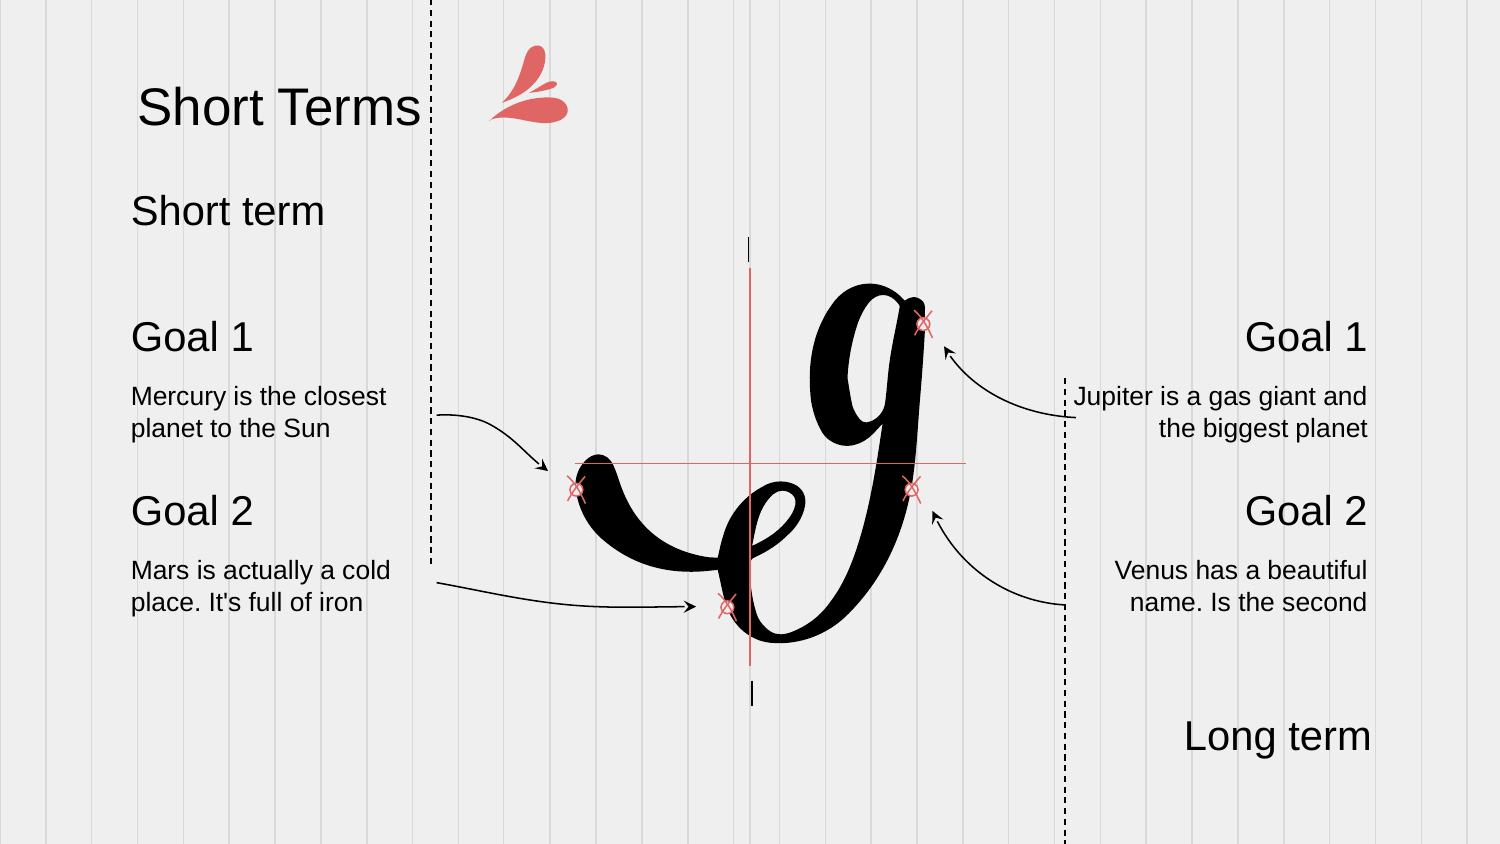

# Short Terms

Short term

Goal 1
Goal 1

Mercury is the closest planet to the Sun
Jupiter is a gas giant and the biggest planet

Goal 2
Goal 2

Mars is actually a cold place. It's full of iron
Venus has a beautiful name. Is the second

Long term